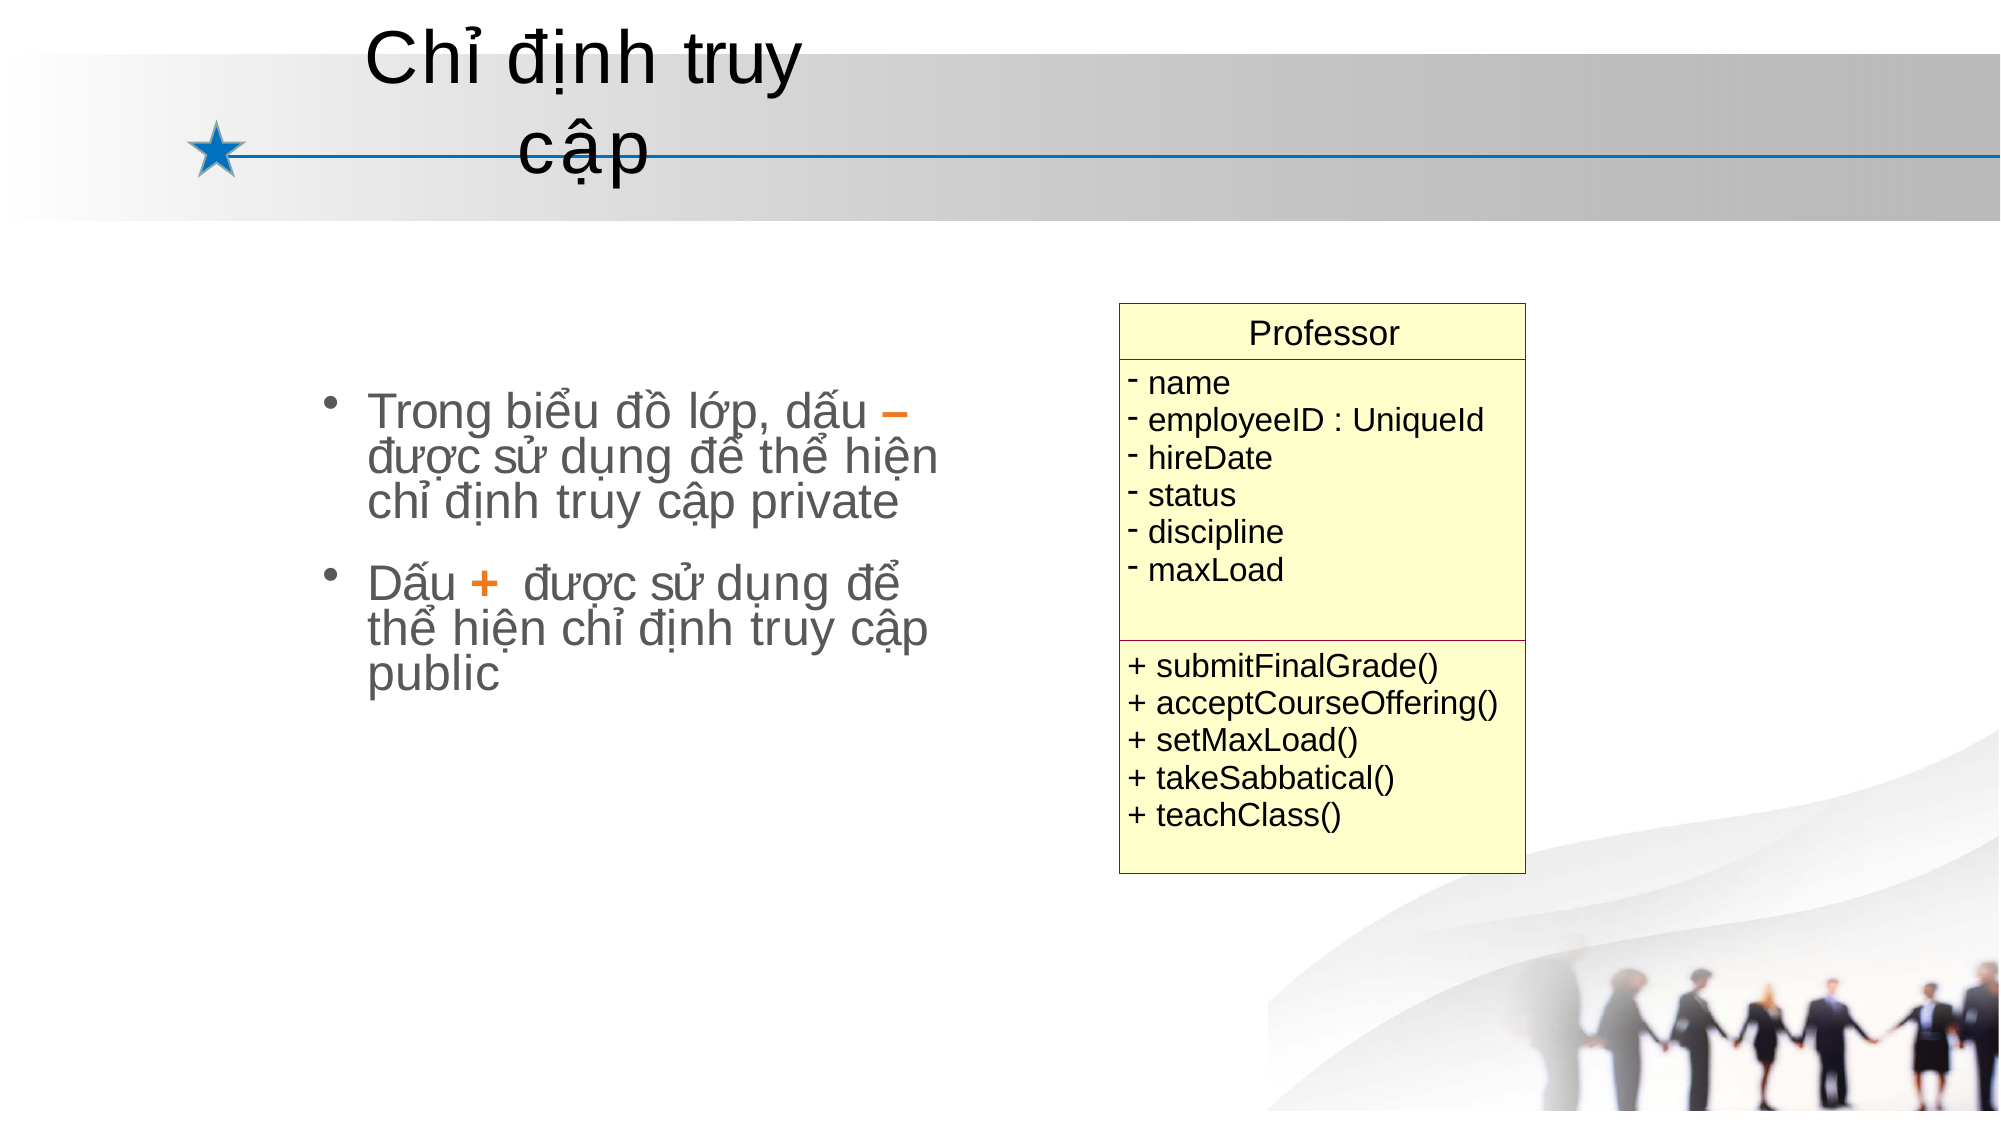

# Chỉ định truy cập
| Professor |
| --- |
| name employeeID : UniqueId hireDate status discipline maxLoad |
| + submitFinalGrade() + acceptCourseOffering() + setMaxLoad() + takeSabbatical() + teachClass() |
Trong biểu đồ lớp, dấu –  được sử dụng để thể hiện  chỉ định truy cập private
Dấu + được sử dụng để  thể hiện chỉ định truy cập  public
45